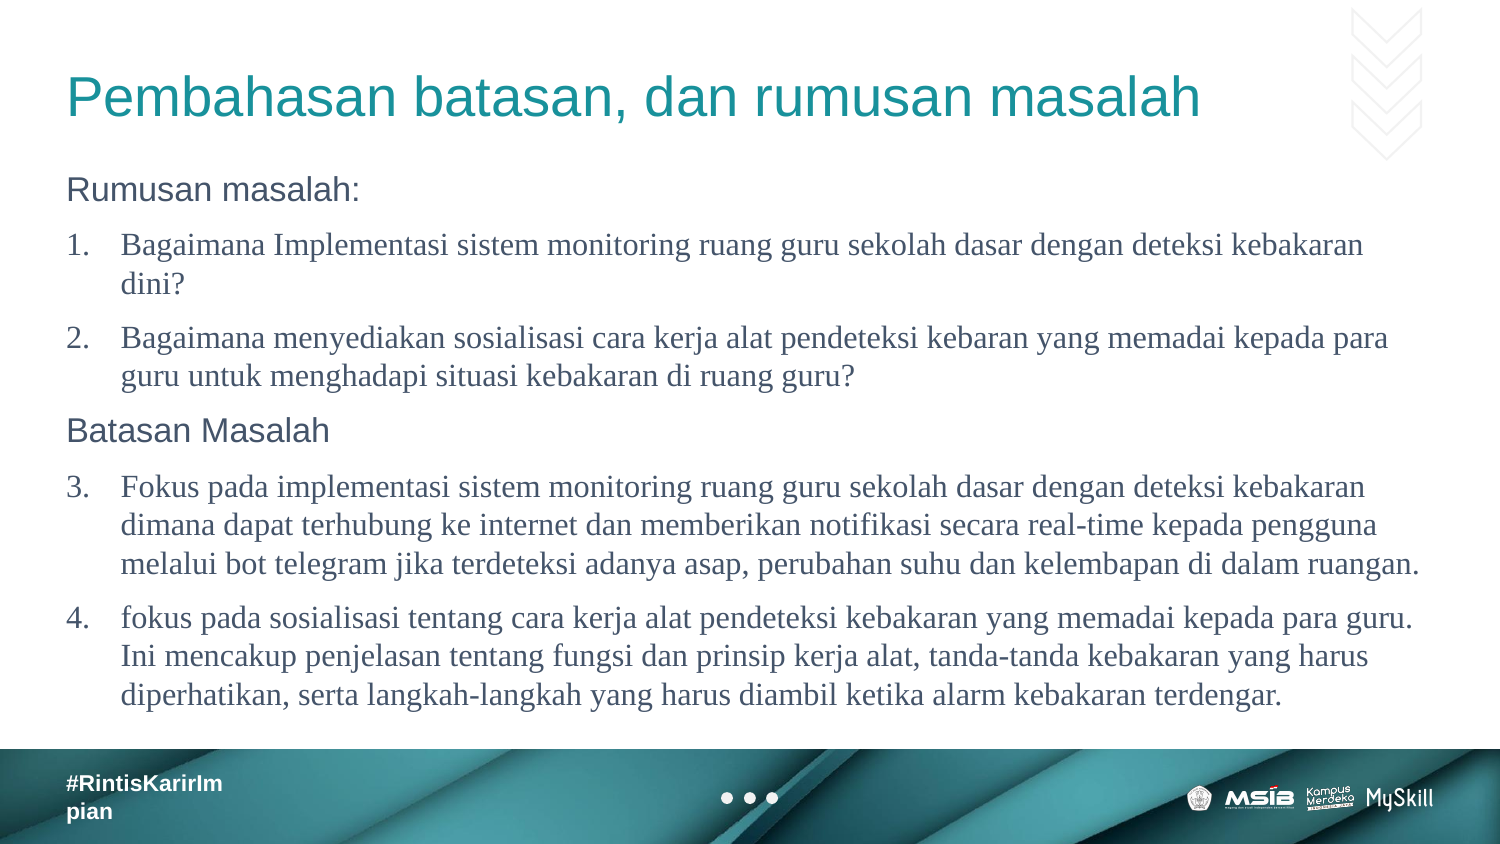

# Pembahasan batasan, dan rumusan masalah
Rumusan masalah:
Bagaimana Implementasi sistem monitoring ruang guru sekolah dasar dengan deteksi kebakaran dini?
Bagaimana menyediakan sosialisasi cara kerja alat pendeteksi kebaran yang memadai kepada para guru untuk menghadapi situasi kebakaran di ruang guru?
Batasan Masalah
Fokus pada implementasi sistem monitoring ruang guru sekolah dasar dengan deteksi kebakaran dimana dapat terhubung ke internet dan memberikan notifikasi secara real-time kepada pengguna melalui bot telegram jika terdeteksi adanya asap, perubahan suhu dan kelembapan di dalam ruangan.
fokus pada sosialisasi tentang cara kerja alat pendeteksi kebakaran yang memadai kepada para guru. Ini mencakup penjelasan tentang fungsi dan prinsip kerja alat, tanda-tanda kebakaran yang harus diperhatikan, serta langkah-langkah yang harus diambil ketika alarm kebakaran terdengar.